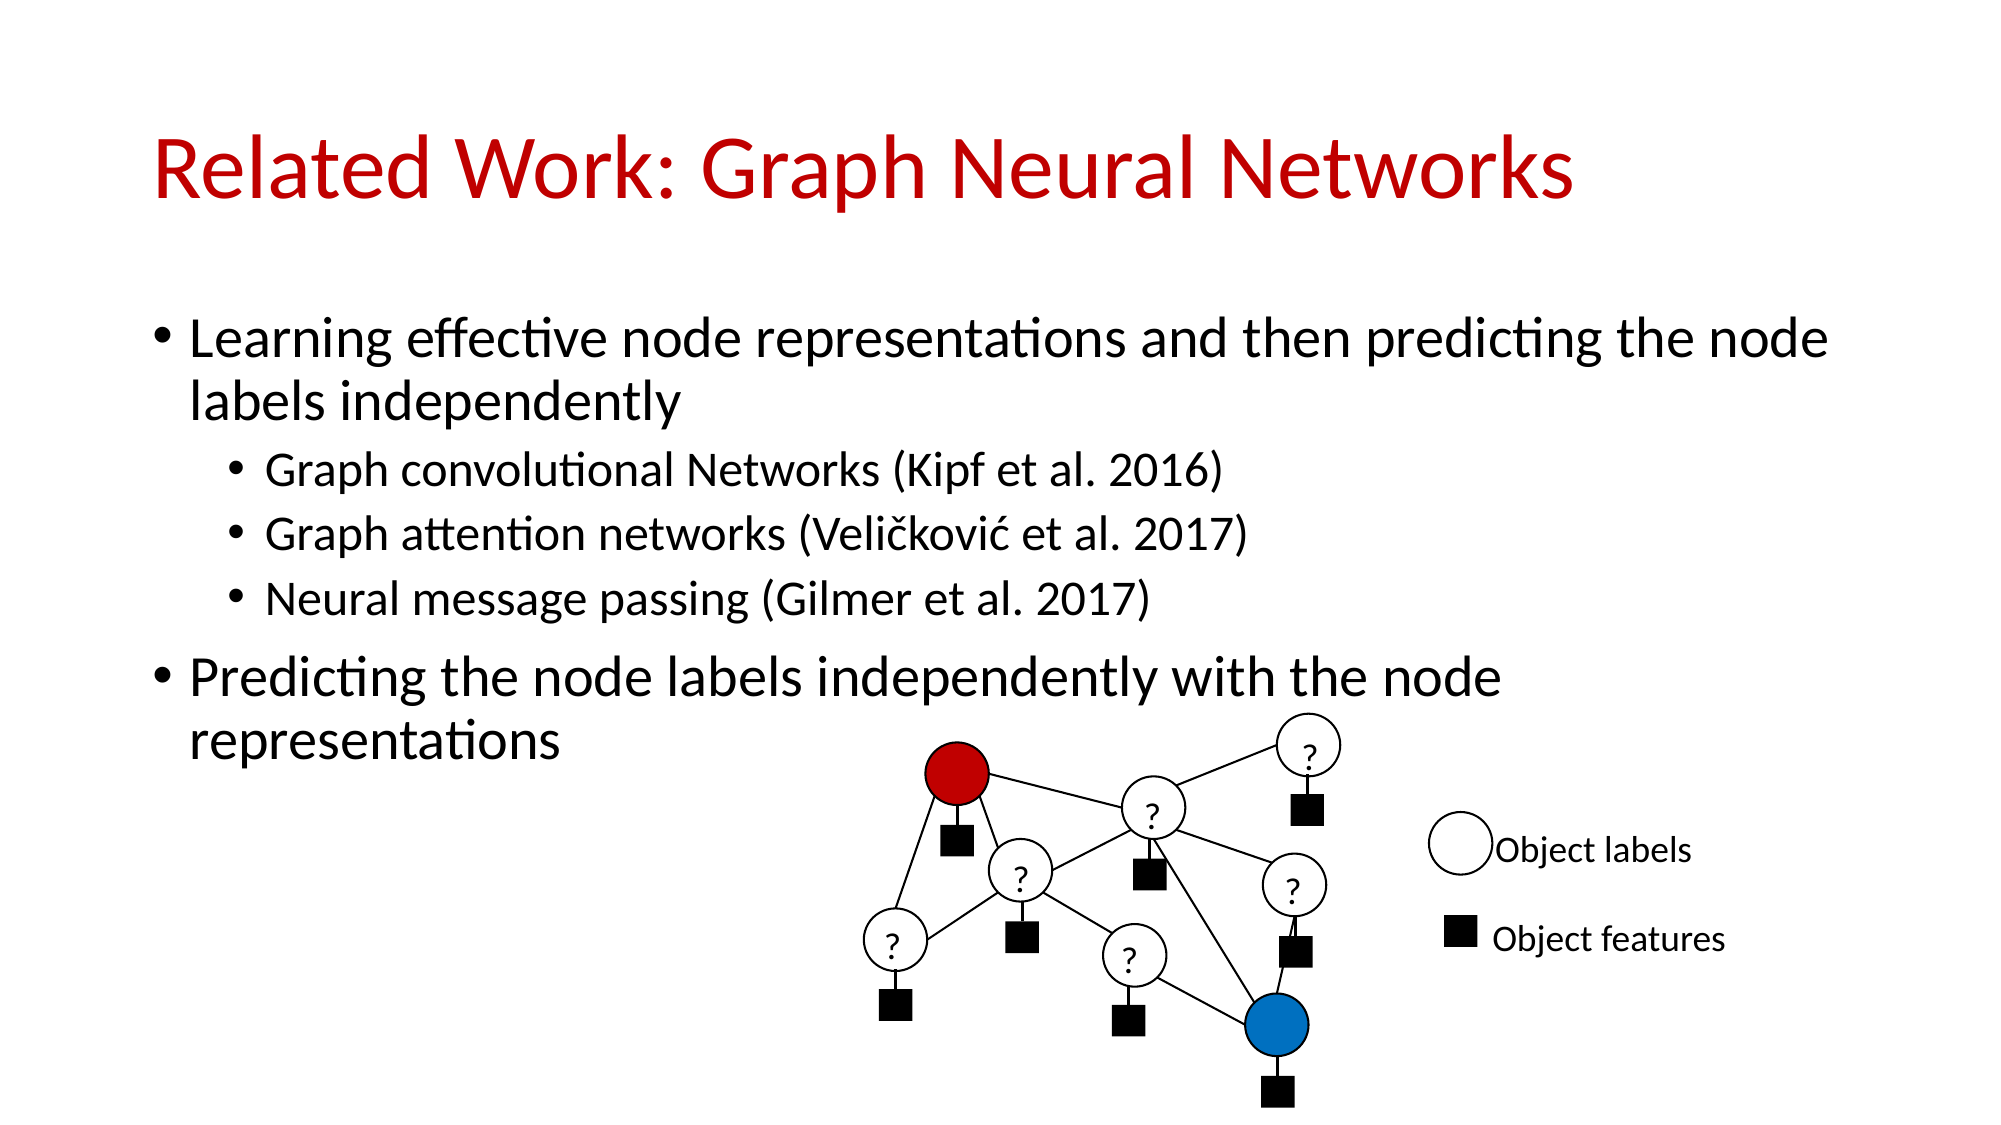

# Related Work: Graph Neural Networks
Learning effective node representations and then predicting the node labels independently
Graph convolutional Networks (Kipf et al. 2016)
Graph attention networks (Veličković et al. 2017)
Neural message passing (Gilmer et al. 2017)
Predicting the node labels independently with the node representations

?

?

Object labels
Object features

?

?

?

?